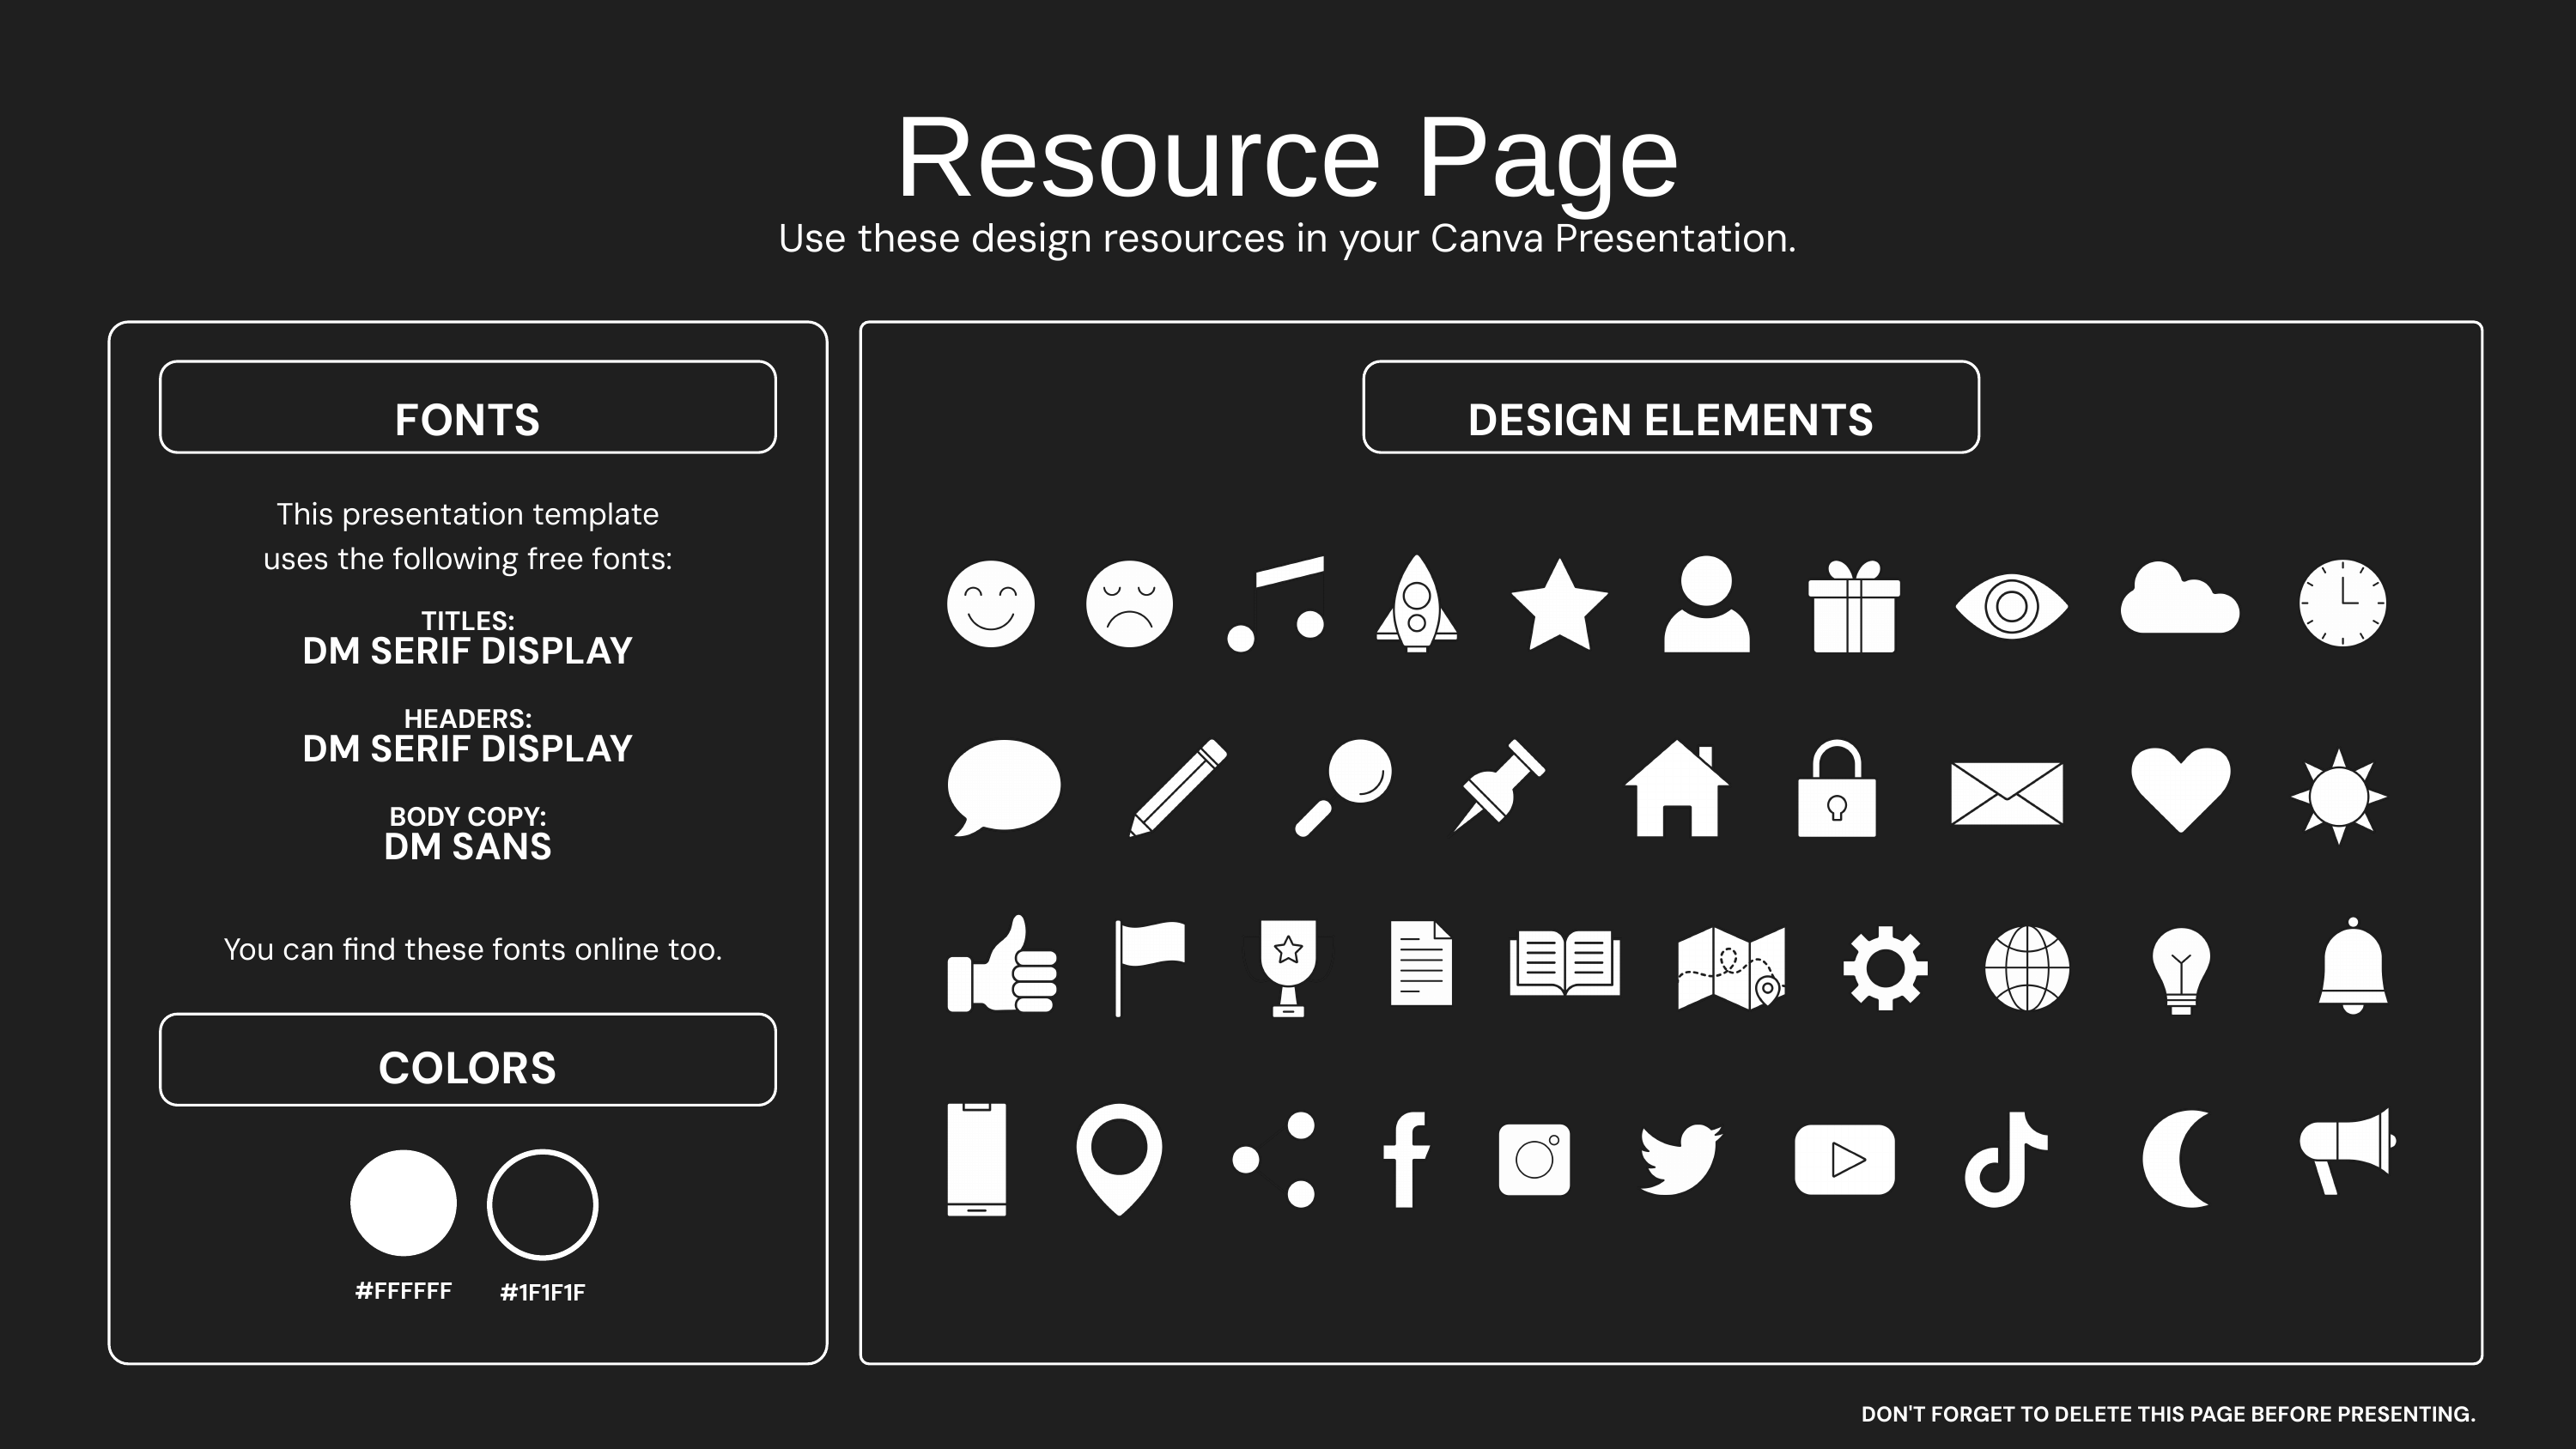

Resource Page
Use these design resources in your Canva Presentation.

FONTS
DESIGN ELEMENTS
This presentation template
uses the following free fonts:

TITLES:
DM SERIF DISPLAY

HEADERS:
DM SERIF DISPLAY

BODY COPY:
DM SANS
You can find these fonts online too.

COLORS

#FFFFFF
#1F1F1F
DON'T FORGET TO DELETE THIS PAGE BEFORE PRESENTING.